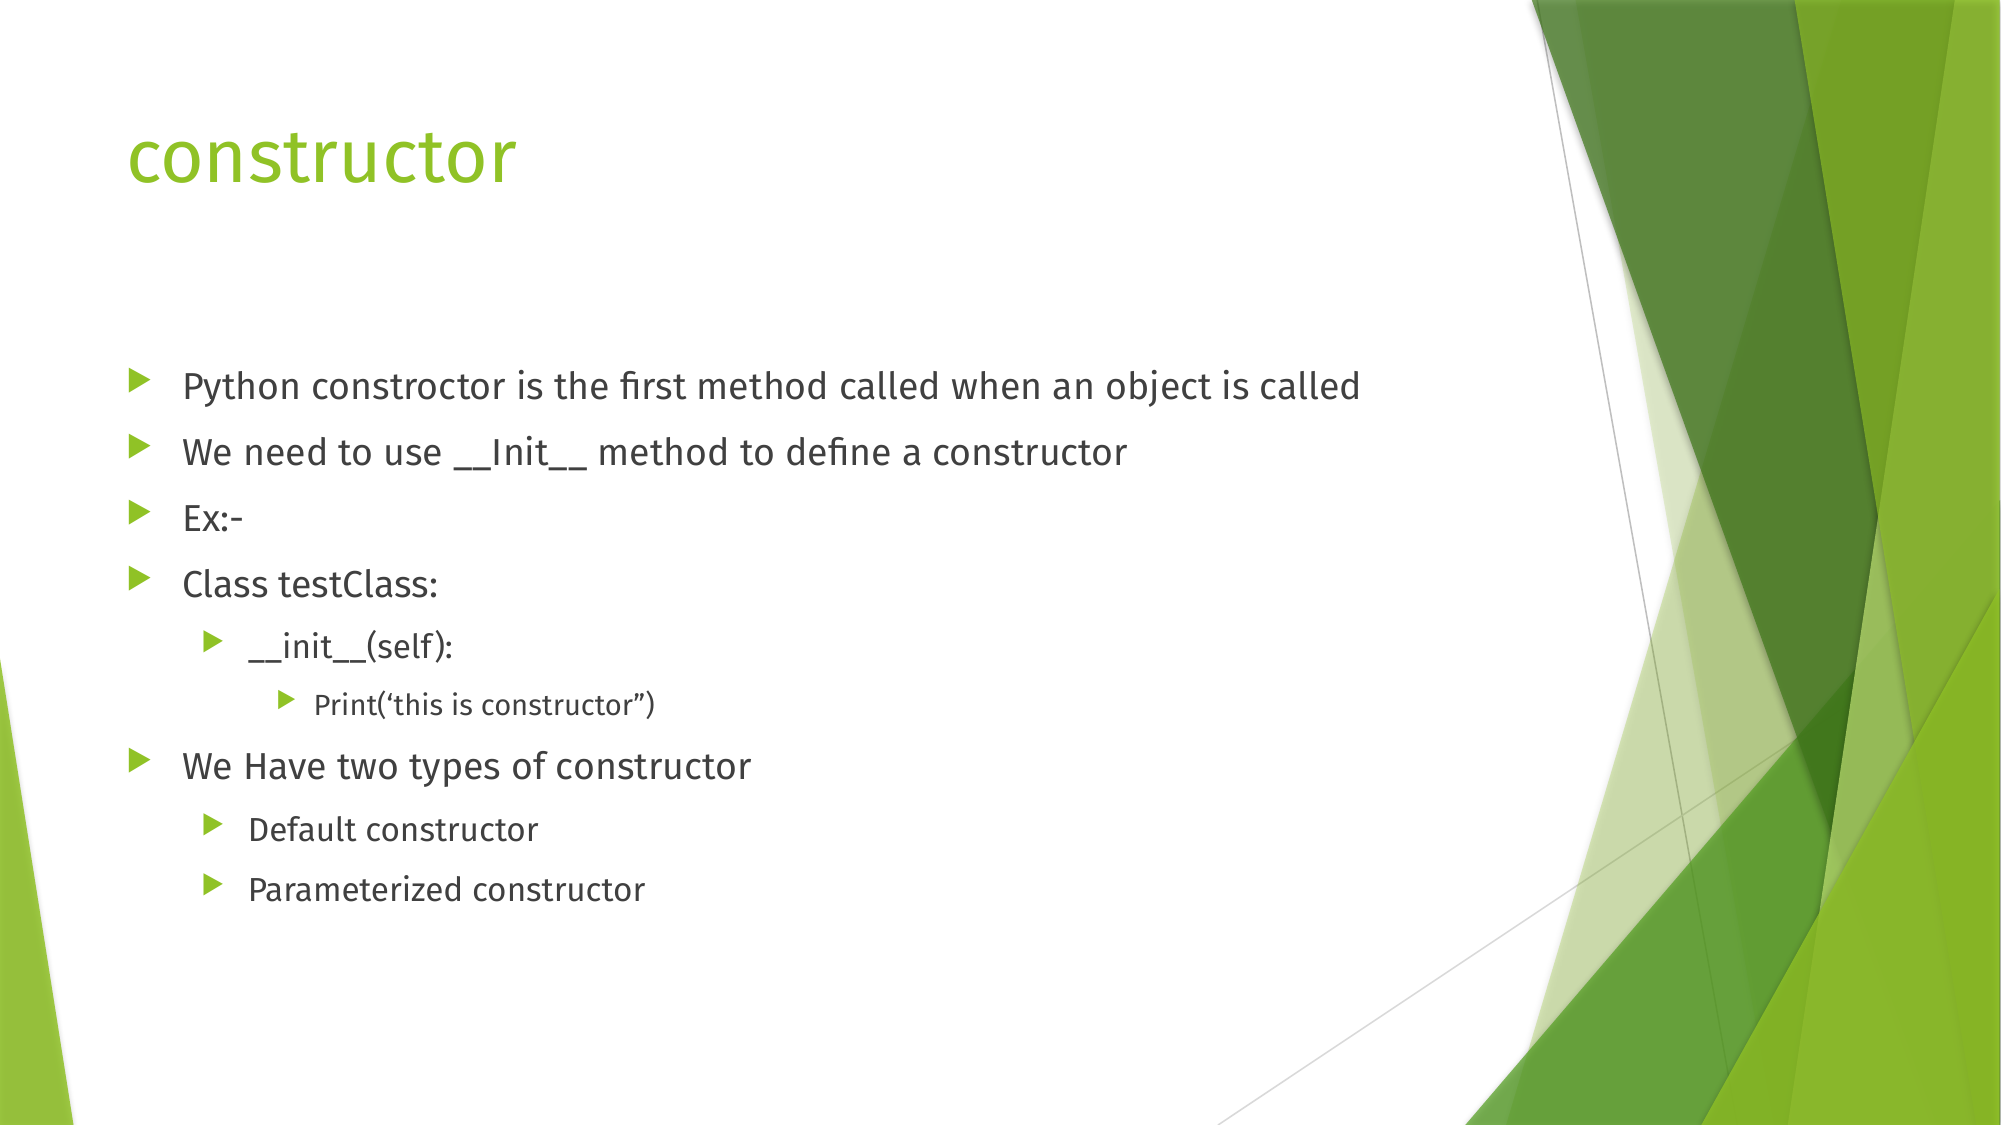

# constructor
Python constroctor is the first method called when an object is called
We need to use __Init__ method to define a constructor
Ex:-
Class testClass:
__init__(self):
Print(‘this is constructor”)
We Have two types of constructor
Default constructor
Parameterized constructor